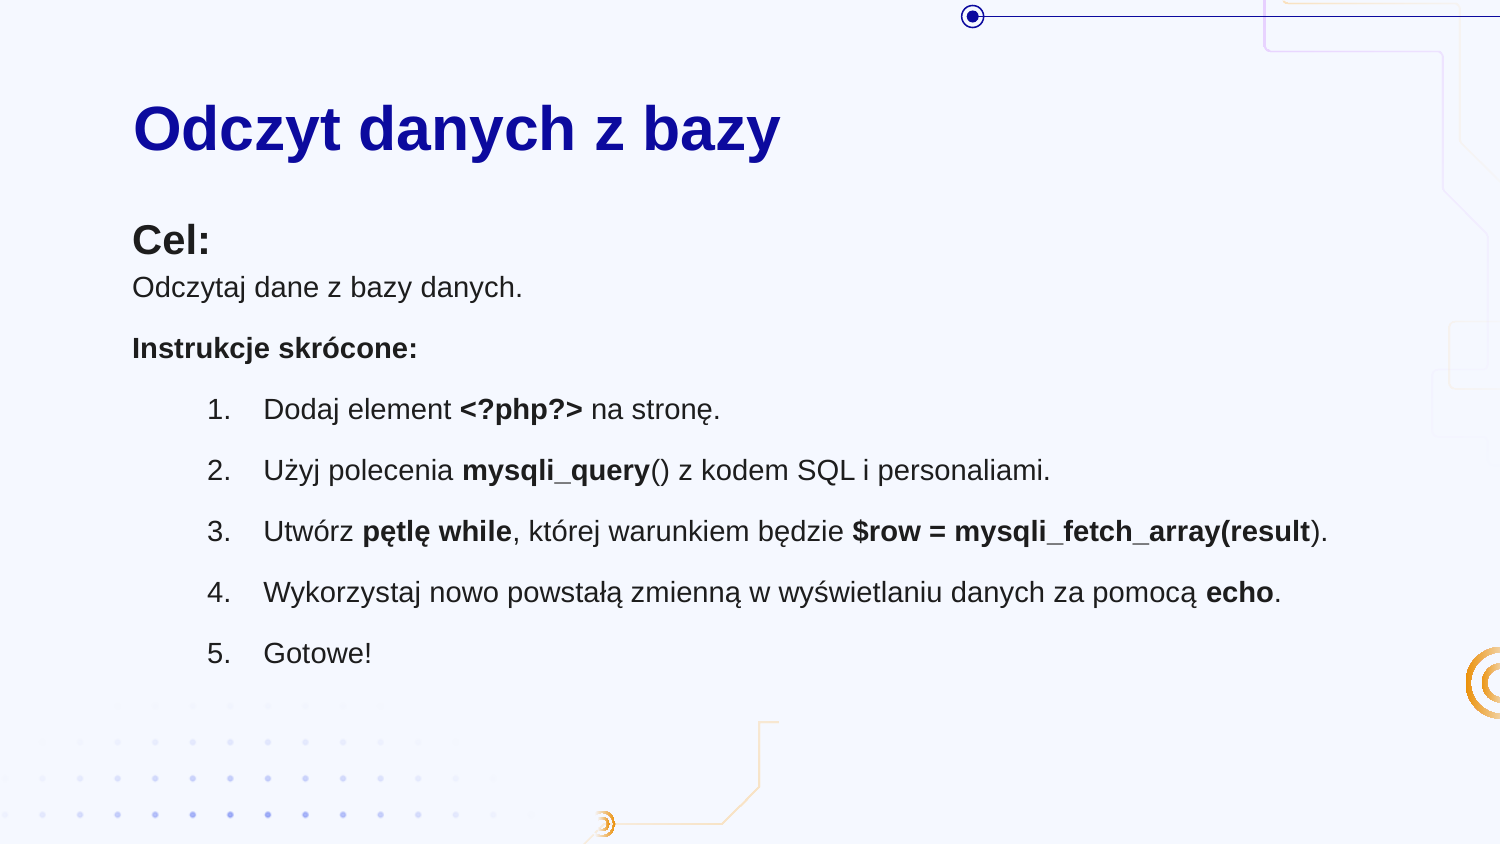

# Odczyt danych z bazy
Cel:
Odczytaj dane z bazy danych.
Instrukcje skrócone:
Dodaj element <?php?> na stronę.
Użyj polecenia mysqli_query() z kodem SQL i personaliami.
Utwórz pętlę while, której warunkiem będzie $row = mysqli_fetch_array(result).
Wykorzystaj nowo powstałą zmienną w wyświetlaniu danych za pomocą echo.
Gotowe!